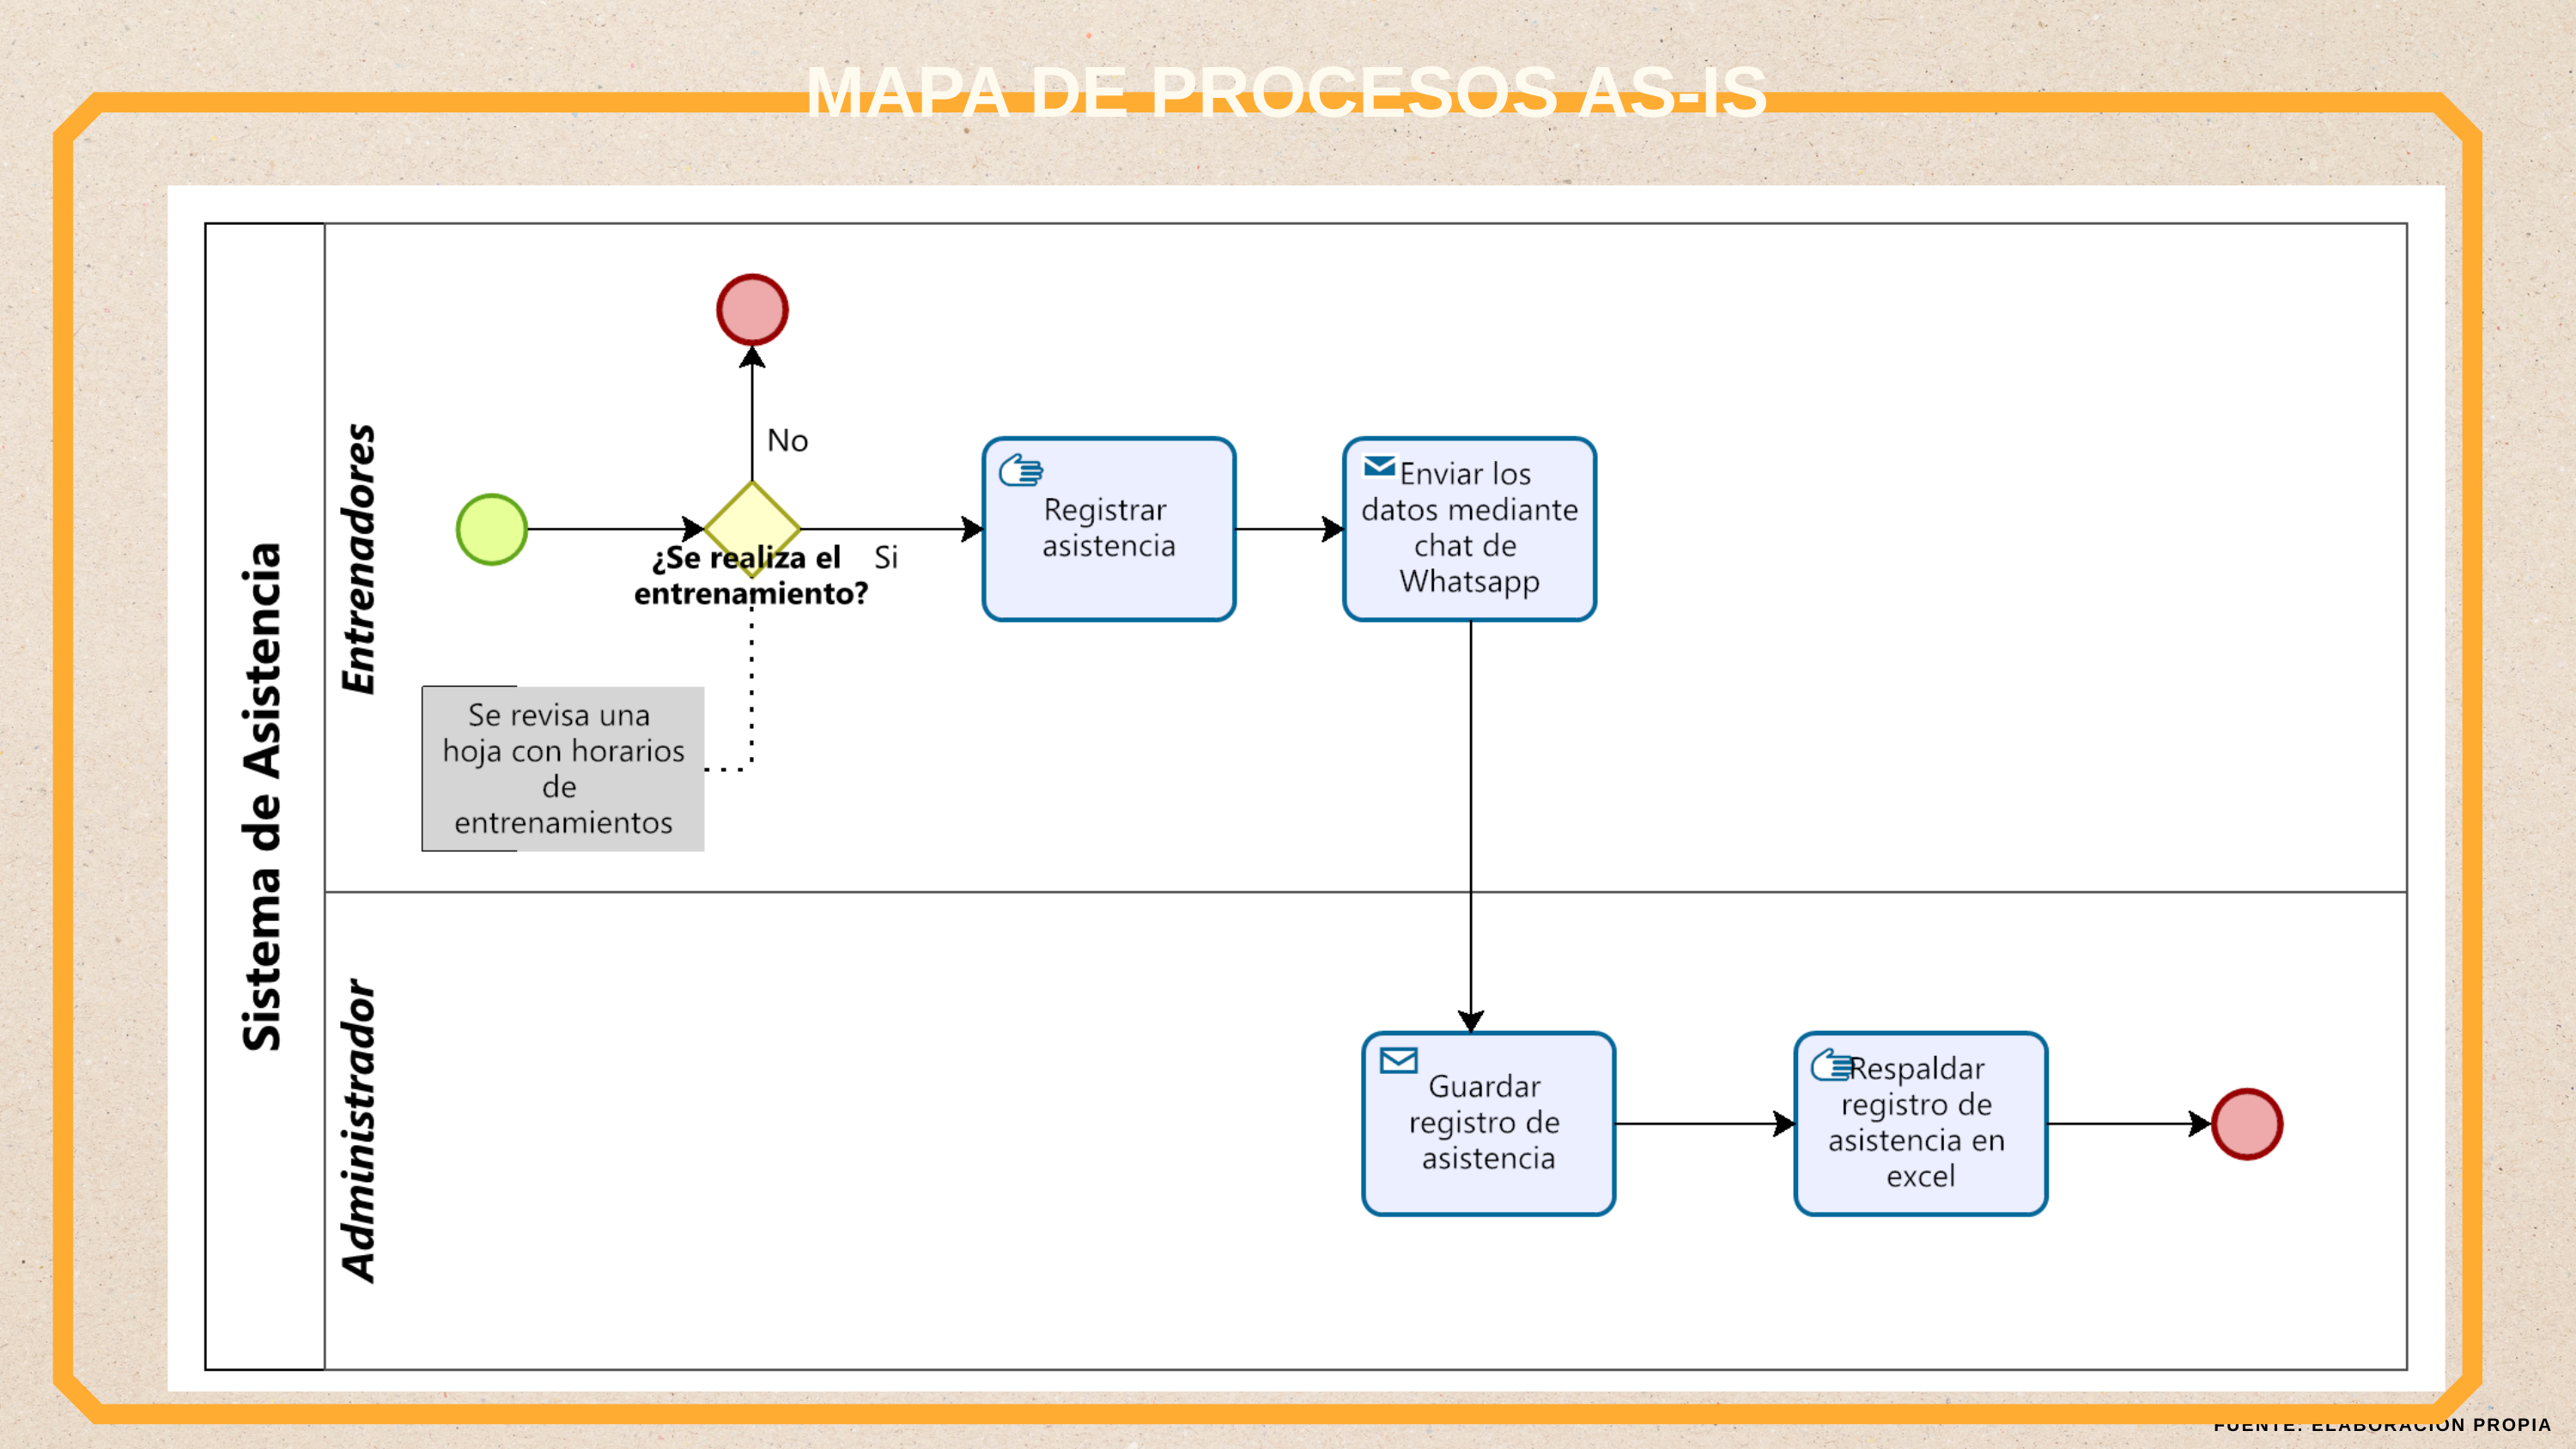

MAPA DE PROCESOS AS-IS

FUENTE: ELABORACIÓN PROPIA